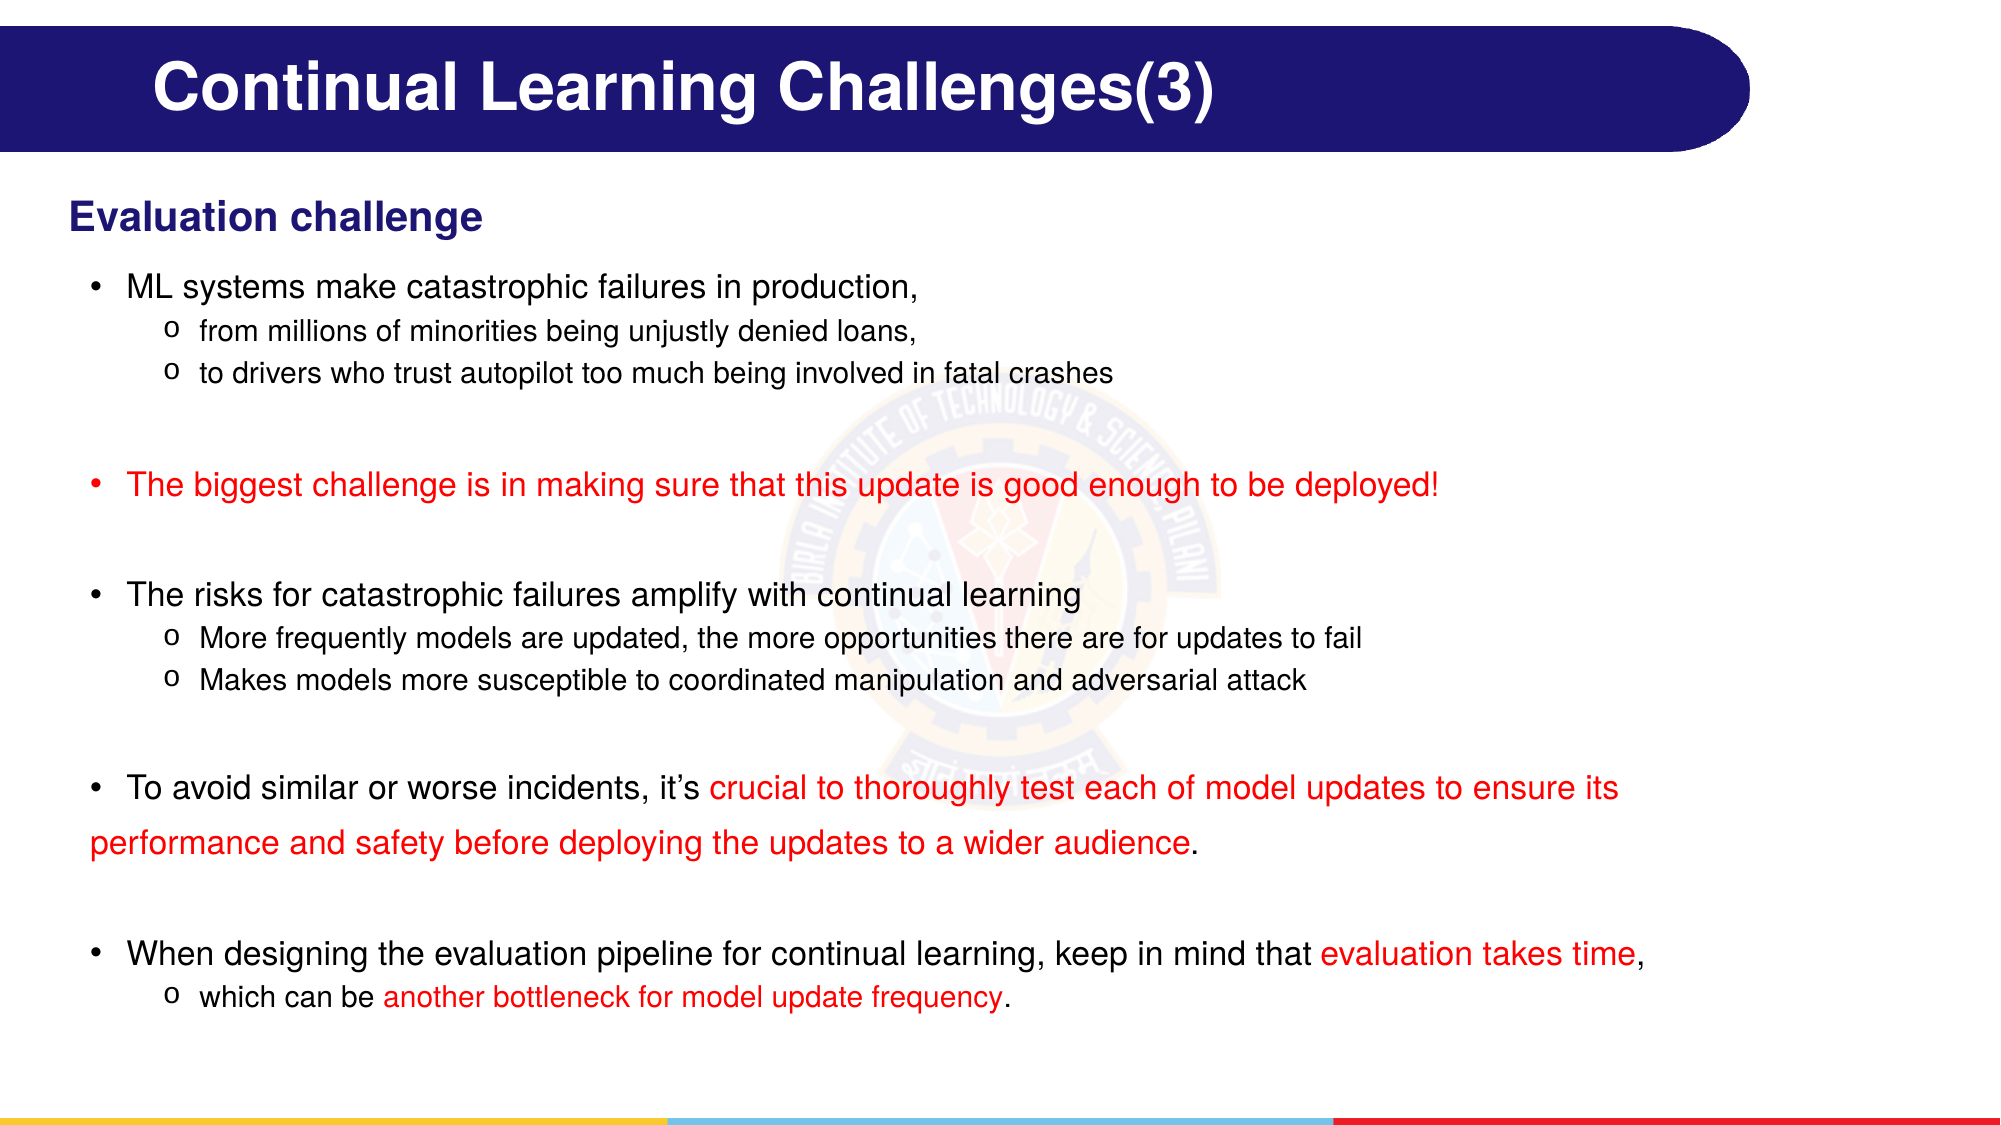

# Continual Learning Challenges(3)
Evaluation challenge
ML systems make catastrophic failures in production,
from millions of minorities being unjustly denied loans,
to drivers who trust autopilot too much being involved in fatal crashes

The biggest challenge is in making sure that this update is good enough to be deployed!

The risks for catastrophic failures amplify with continual learning
More frequently models are updated, the more opportunities there are for updates to fail
Makes models more susceptible to coordinated manipulation and adversarial attack

To avoid similar or worse incidents, it’s crucial to thoroughly test each of model updates to ensure its
performance and safety before deploying the updates to a wider audience.

When designing the evaluation pipeline for continual learning, keep in mind that evaluation takes time,
which can be another bottleneck for model update frequency.